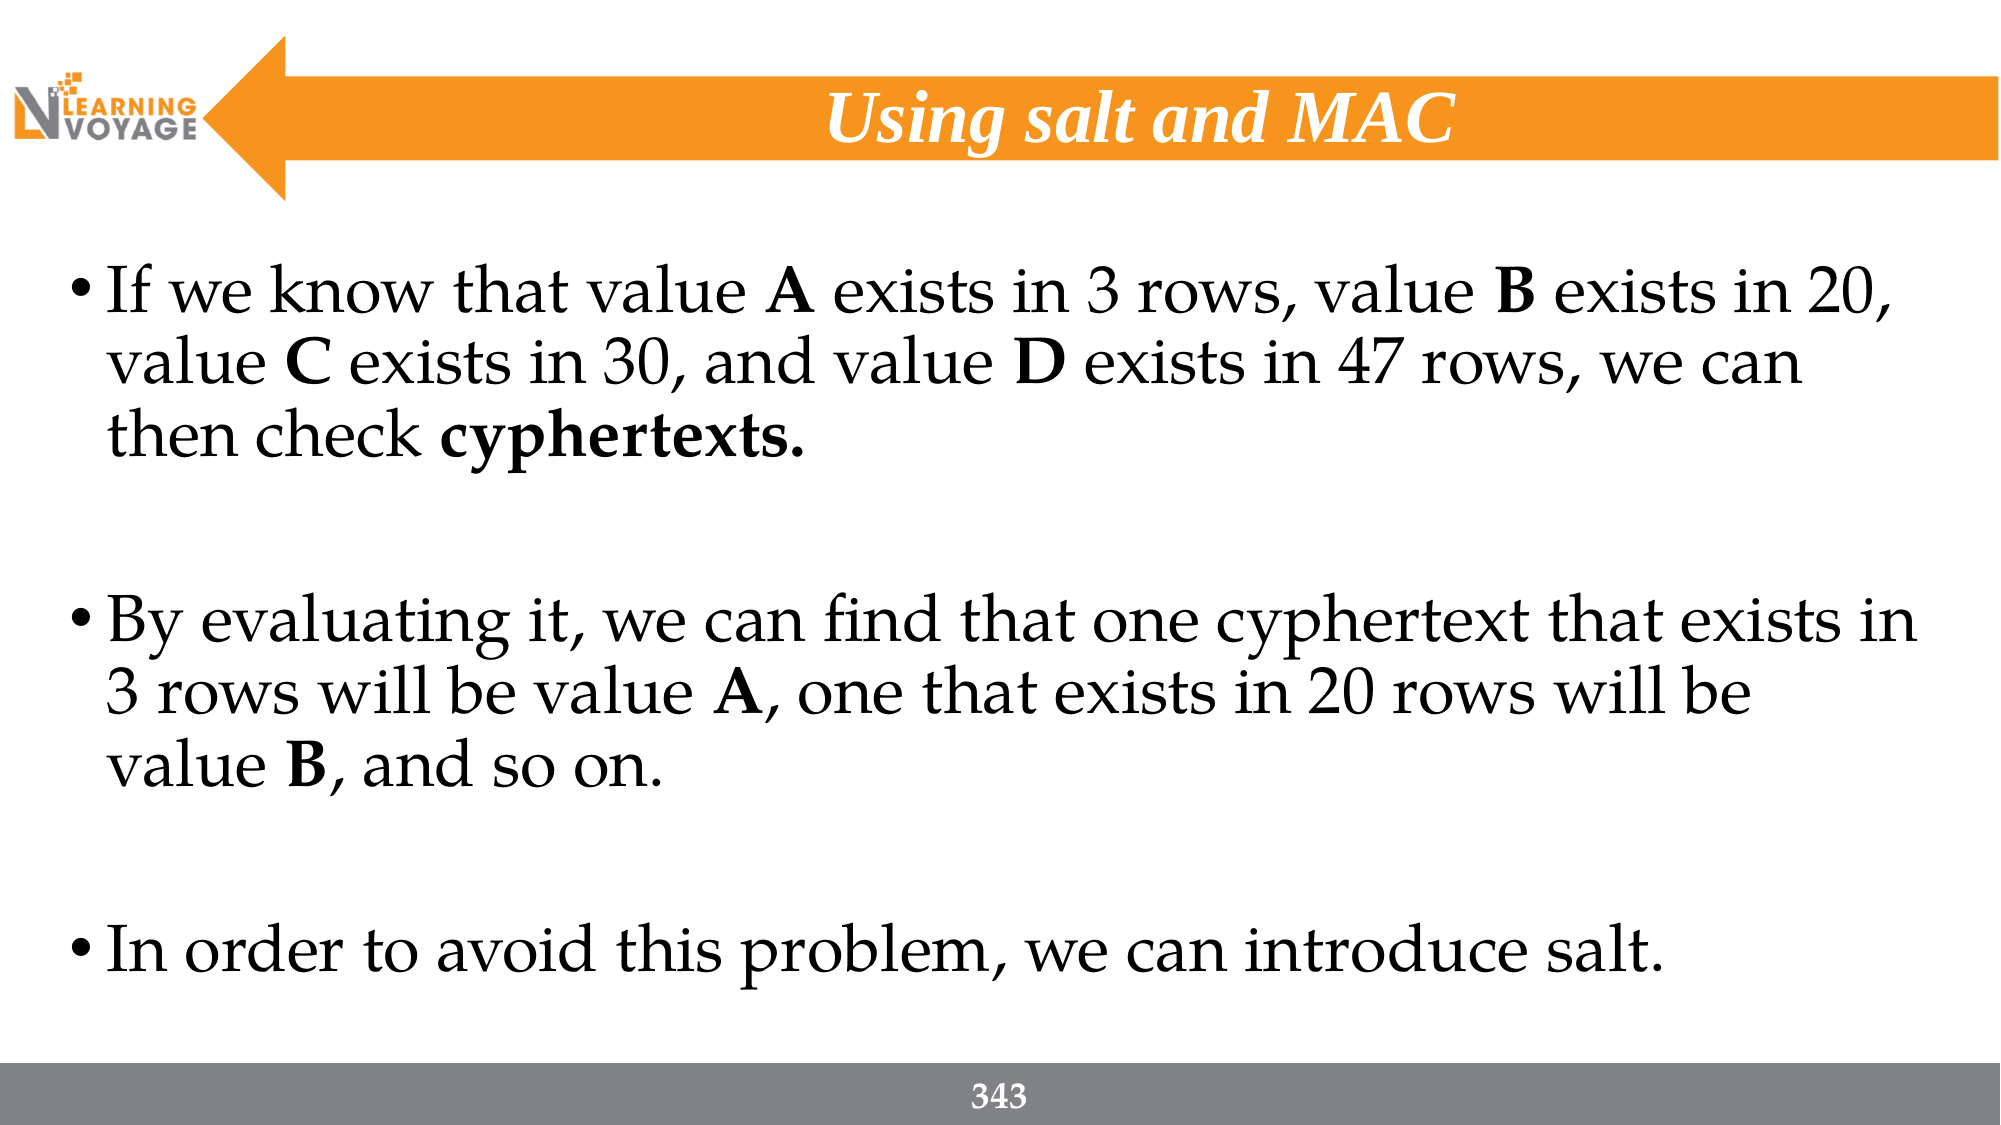

# Using salt and MAC
If we know that value A exists in 3 rows, value B exists in 20, value C exists in 30, and value D exists in 47 rows, we can then check cyphertexts.

By evaluating it, we can find that one cyphertext that exists in 3 rows will be value A, one that exists in 20 rows will be value B, and so on.

In order to avoid this problem, we can introduce salt.
343